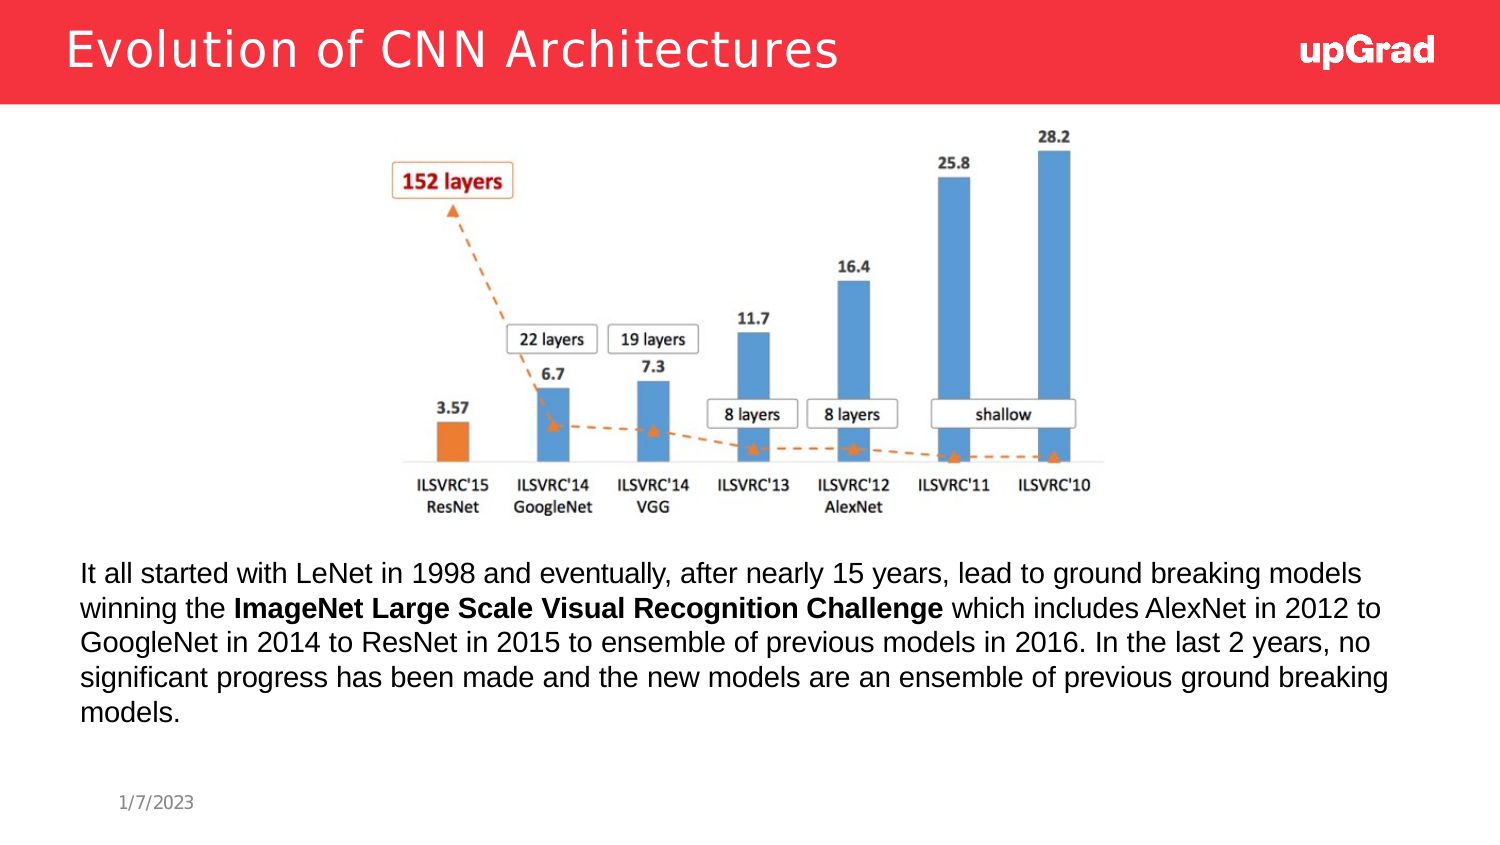

# Evolution of CNN Architectures

It all started with LeNet in 1998 and eventually, after nearly 15 years, lead to ground breaking models  winning the ImageNet Large Scale Visual Recognition Challenge which includes AlexNet in 2012 to  GoogleNet in 2014 to ResNet in 2015 to ensemble of previous models in 2016. In the last 2 years, no  significant progress has been made and the new models are an ensemble of previous ground breaking  models.
1/7/2023